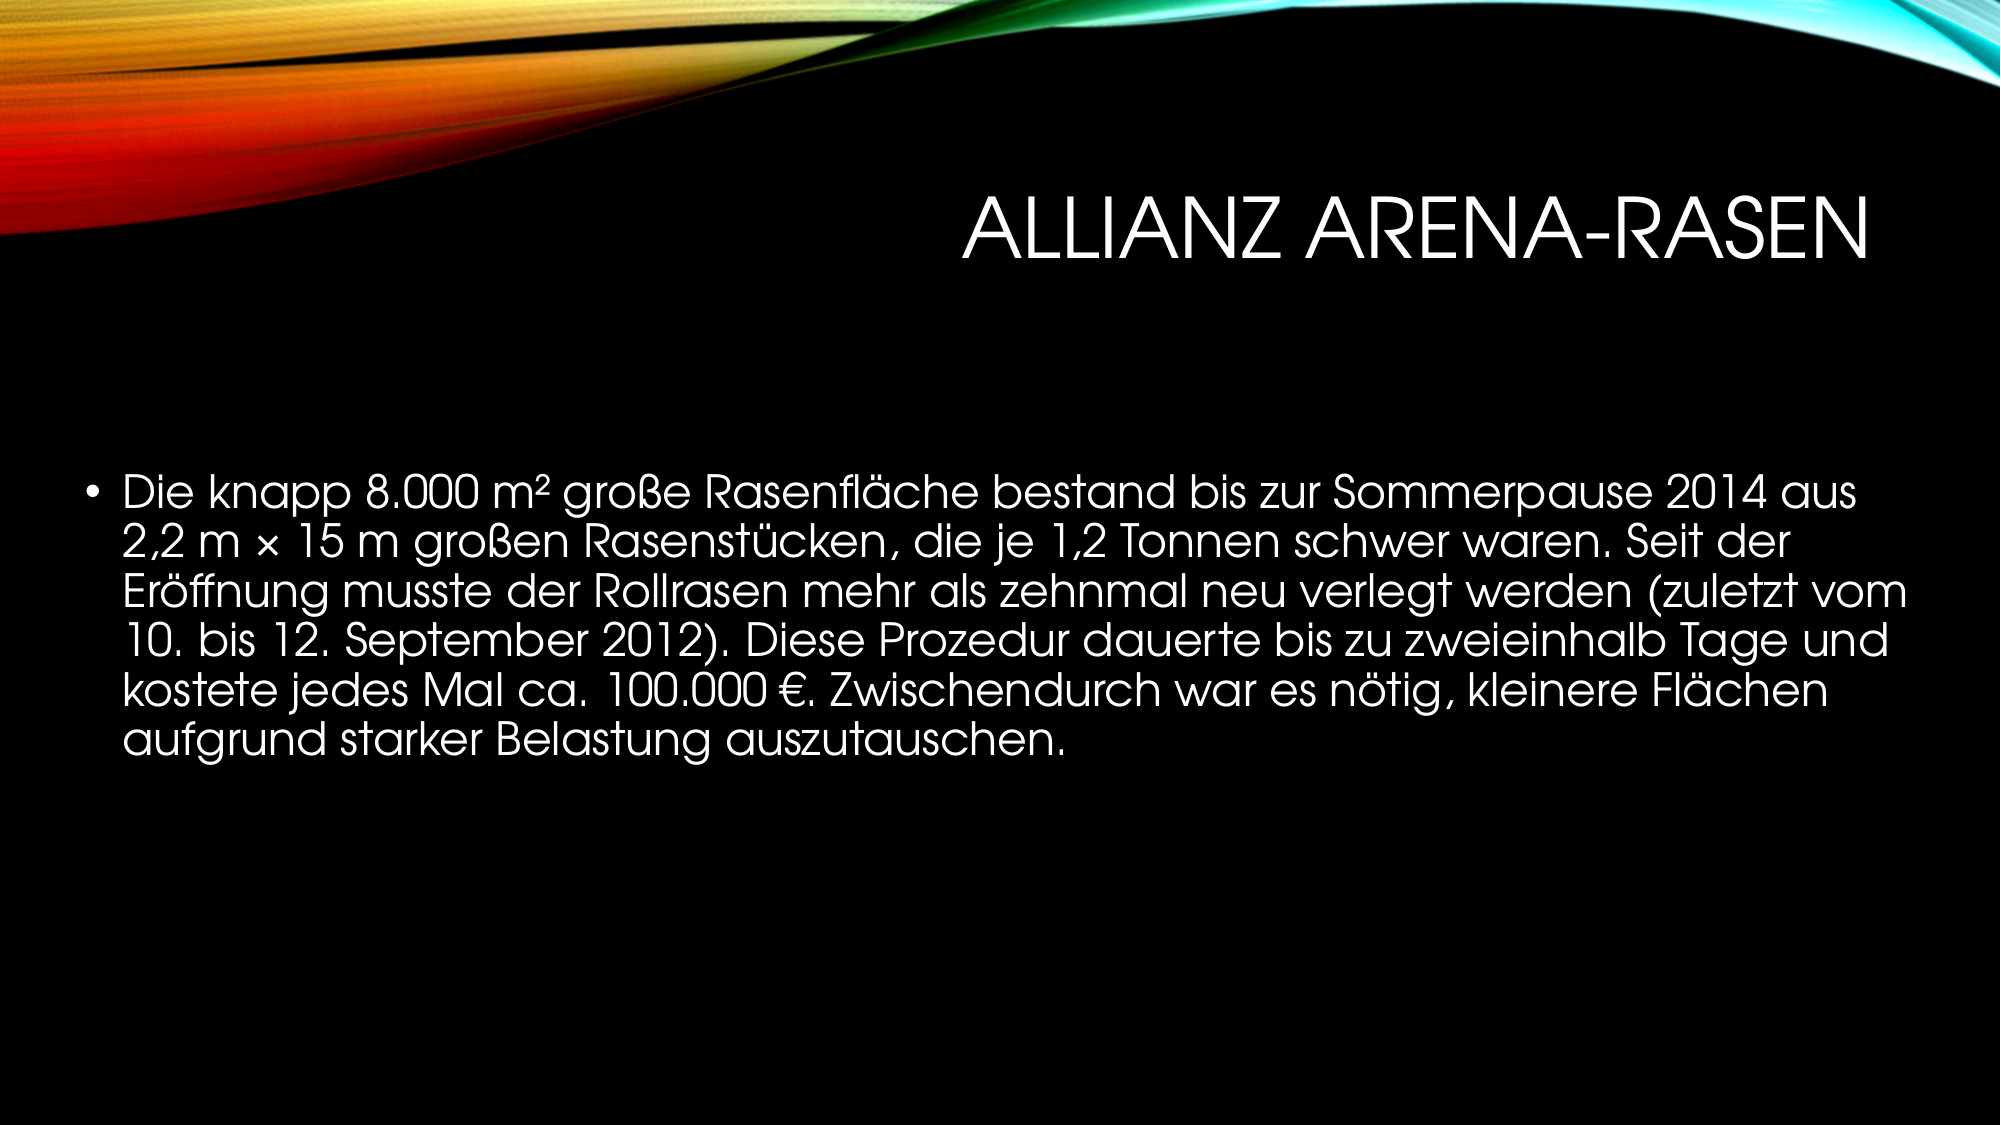

# Allianz arena-rasen
Die knapp 8.000 m² große Rasenfläche bestand bis zur Sommerpause 2014 aus 2,2 m × 15 m großen Rasenstücken, die je 1,2 Tonnen schwer waren. Seit der Eröffnung musste der Rollrasen mehr als zehnmal neu verlegt werden (zuletzt vom 10. bis 12. September 2012). Diese Prozedur dauerte bis zu zweieinhalb Tage und kostete jedes Mal ca. 100.000 €. Zwischendurch war es nötig, kleinere Flächen aufgrund starker Belastung auszutauschen.